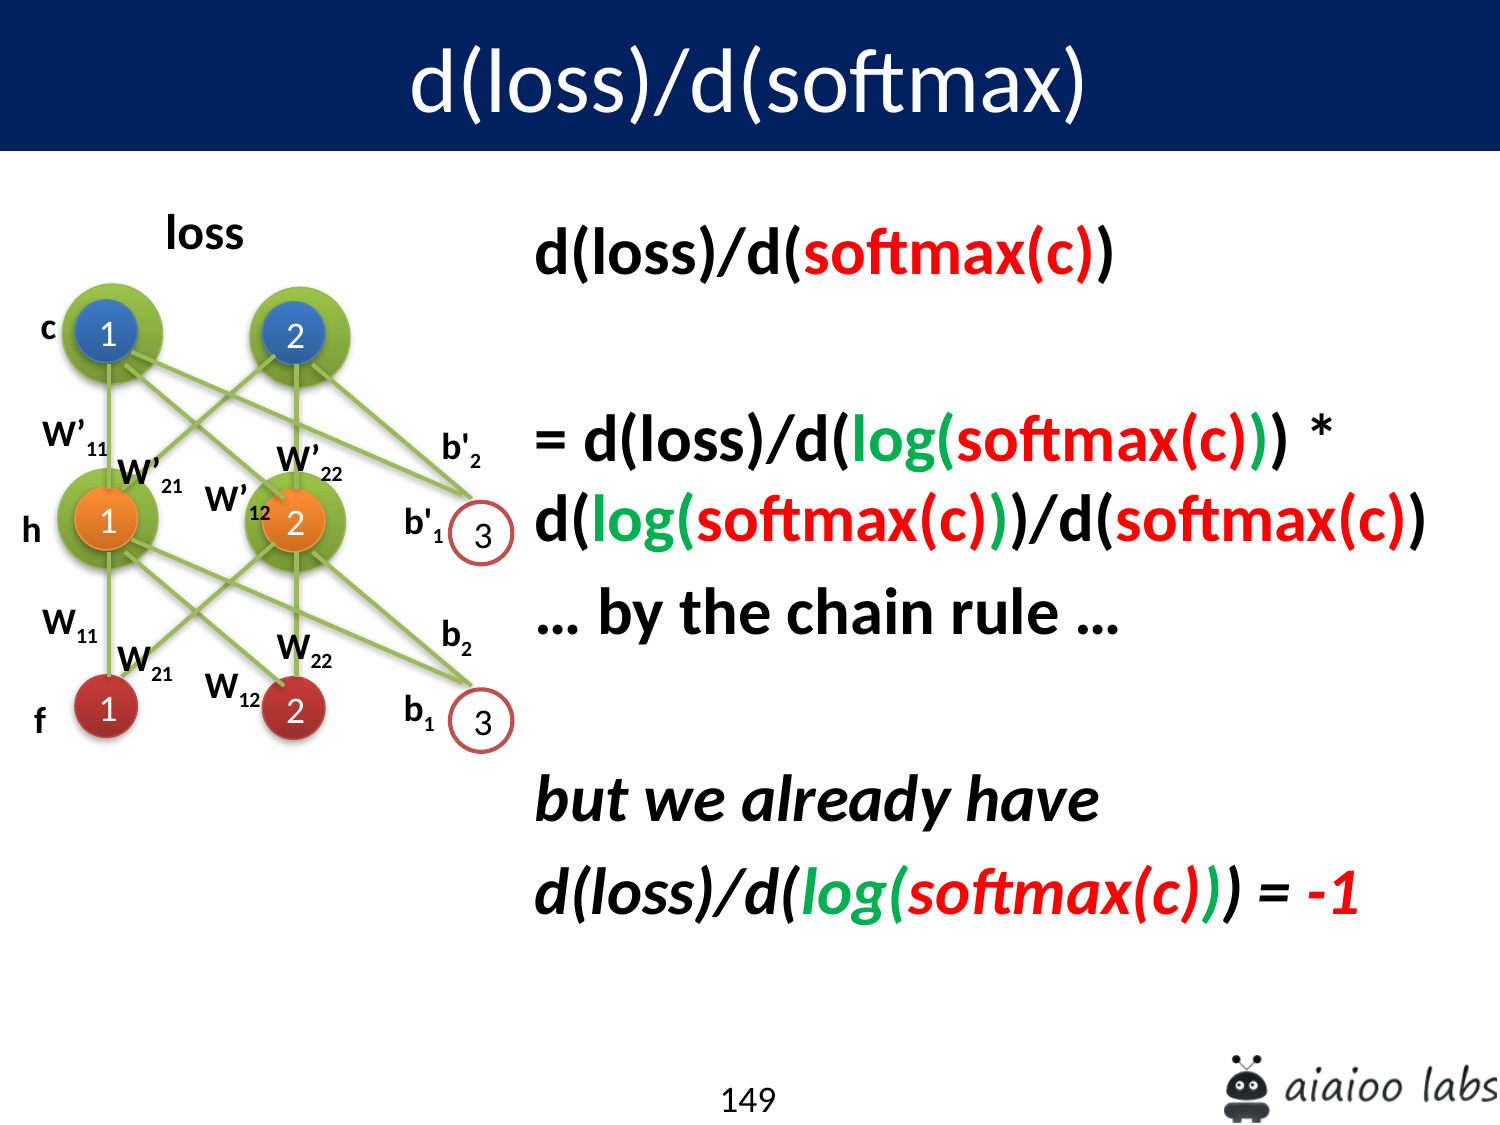

d(loss)/d(softmax)
loss
	d(loss)/d(softmax(c))

	= d(loss)/d(log(softmax(c))) * d(log(softmax(c)))/d(softmax(c))
	… by the chain rule …

	but we already have
	d(loss)/d(log(softmax(c))) = -1

c
1
2
W’11
b'2
W’22
W’21
W’12

1
2
b'1
h
3
W11
b2
W22
W21
W12
1
2
b1
f
3